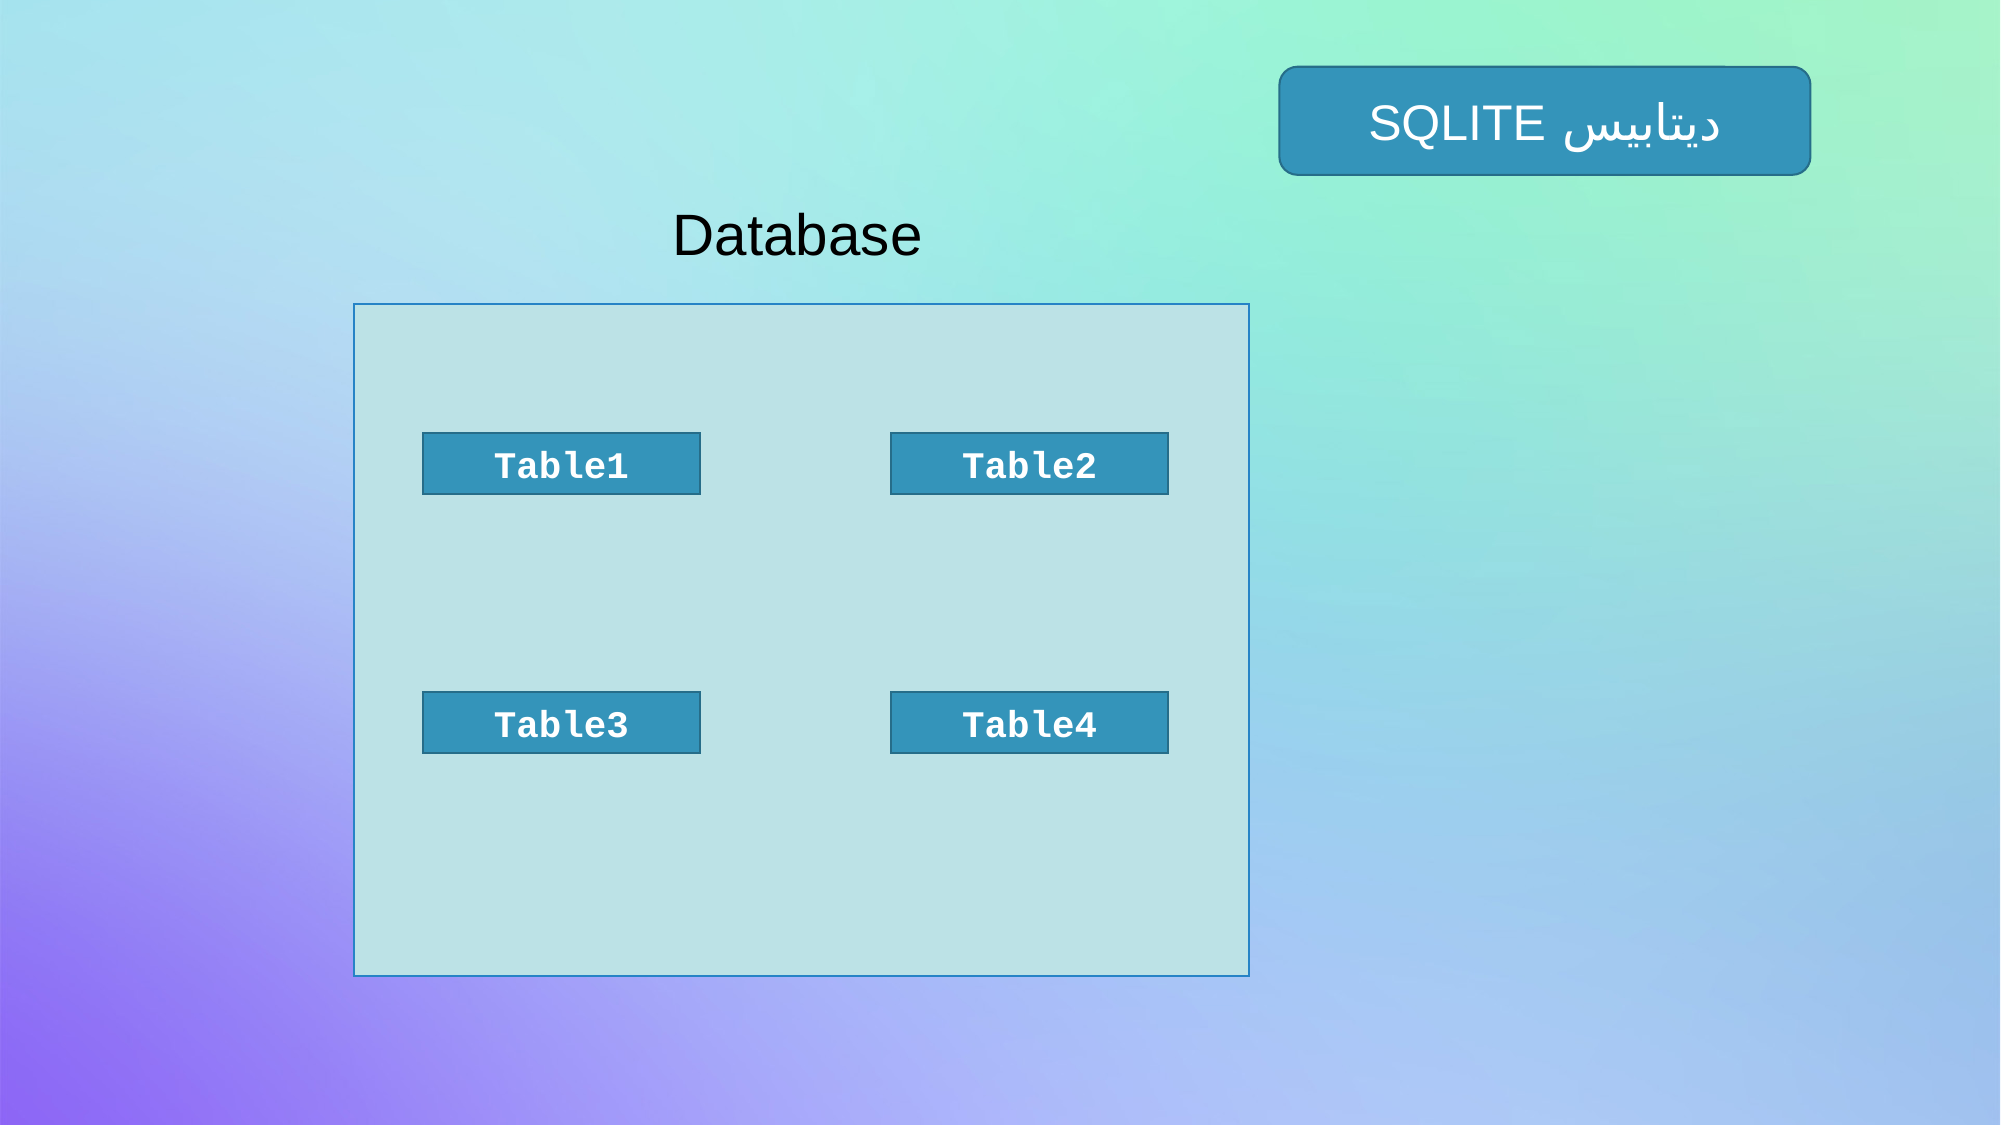

دیتابیس SQLITE
Database

Table1
Table2
Table3
Table4